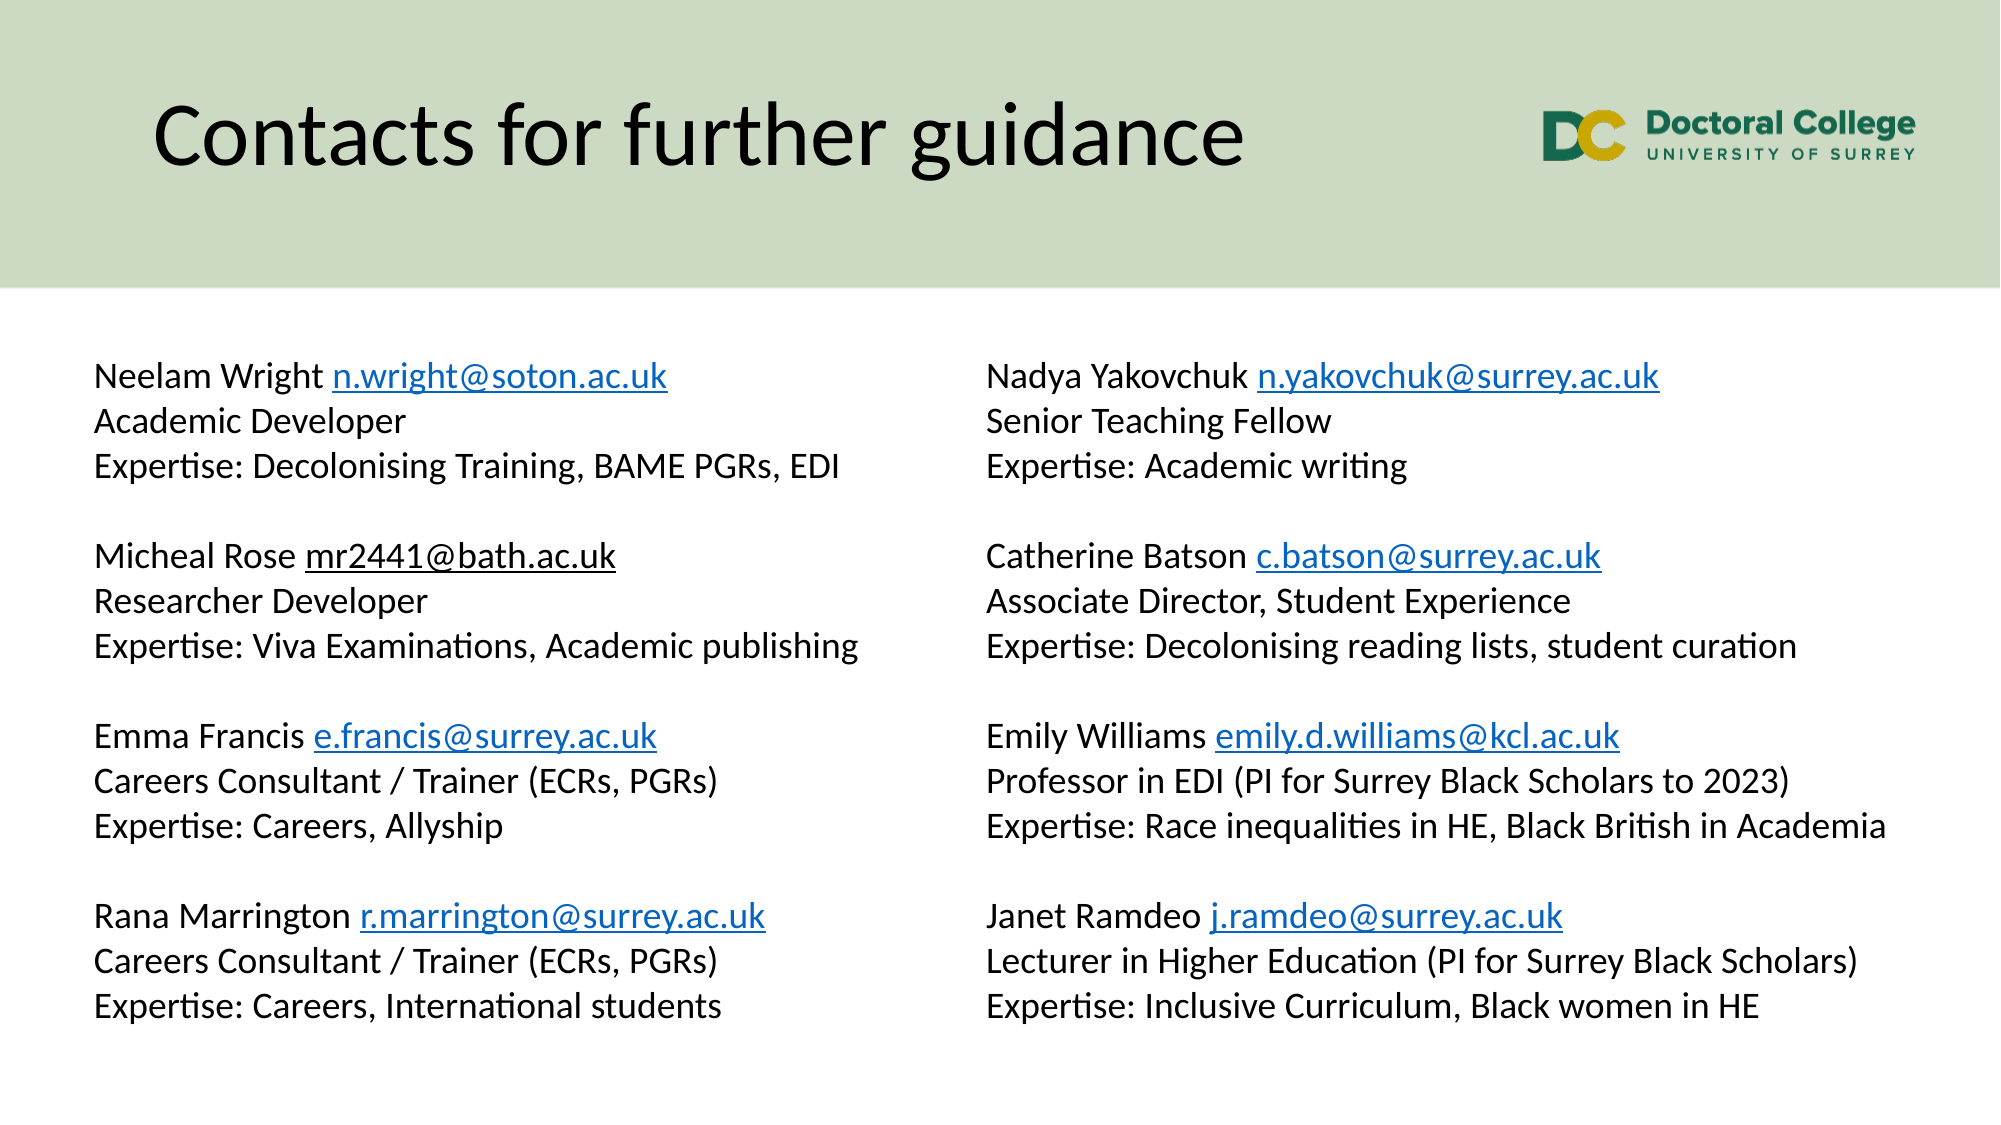

# Contacts for further guidance
Neelam Wright n.wright@soton.ac.uk
Academic Developer
Expertise: Decolonising Training, BAME PGRs, EDI
Micheal Rose mr2441@bath.ac.uk
Researcher Developer
Expertise: Viva Examinations, Academic publishing
Emma Francis e.francis@surrey.ac.uk
Careers Consultant / Trainer (ECRs, PGRs)
Expertise: Careers, Allyship
Rana Marrington r.marrington@surrey.ac.uk
Careers Consultant / Trainer (ECRs, PGRs)
Expertise: Careers, International students
Nadya Yakovchuk n.yakovchuk@surrey.ac.uk
Senior Teaching Fellow
Expertise: Academic writing
Catherine Batson c.batson@surrey.ac.uk
Associate Director, Student Experience
Expertise: Decolonising reading lists, student curation
Emily Williams emily.d.williams@kcl.ac.uk
Professor in EDI (PI for Surrey Black Scholars to 2023)
Expertise: Race inequalities in HE, Black British in Academia
Janet Ramdeo j.ramdeo@surrey.ac.uk
Lecturer in Higher Education (PI for Surrey Black Scholars)
Expertise: Inclusive Curriculum, Black women in HE